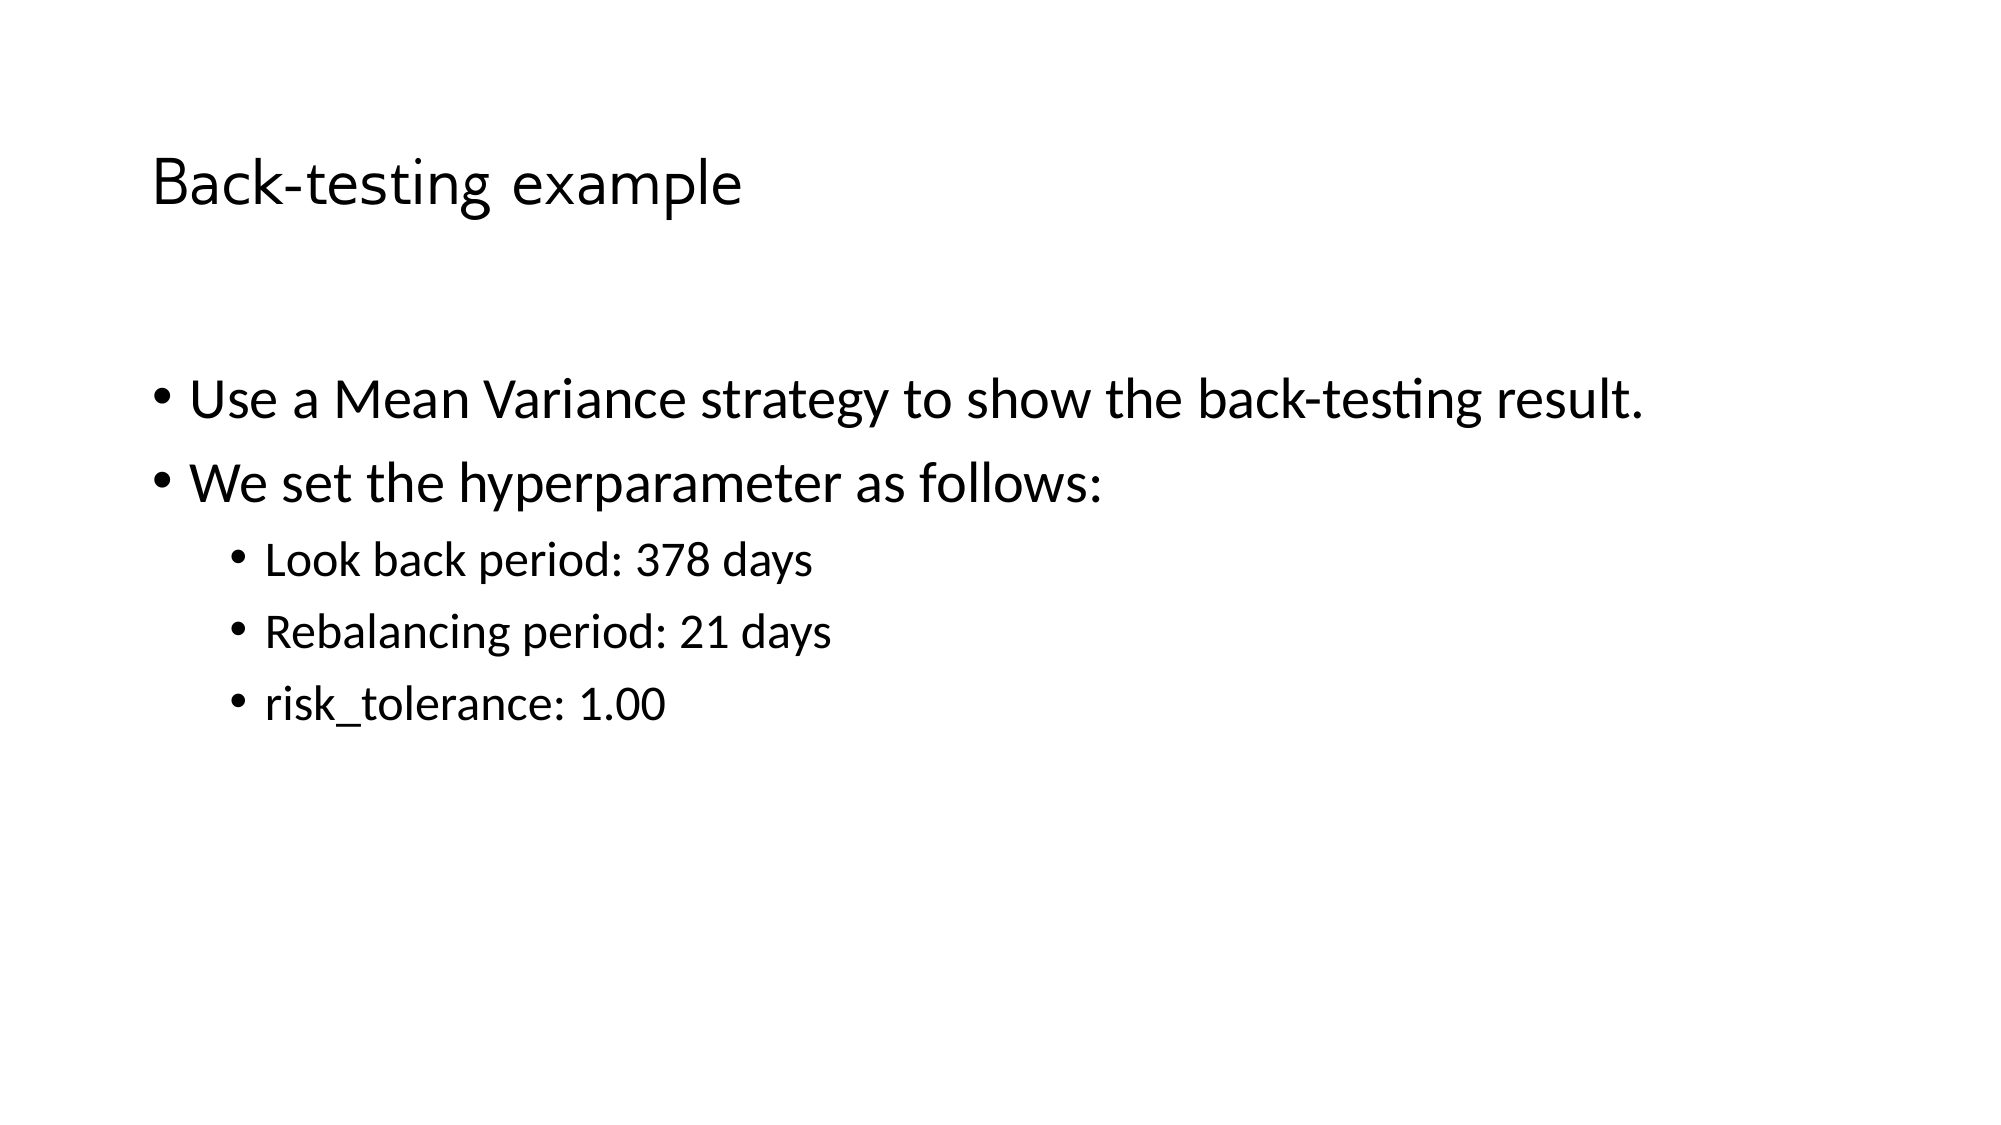

# Back-testing example
Use a Mean Variance strategy to show the back-testing result.
We set the hyperparameter as follows:
Look back period: 378 days
Rebalancing period: 21 days
risk_tolerance: 1.00